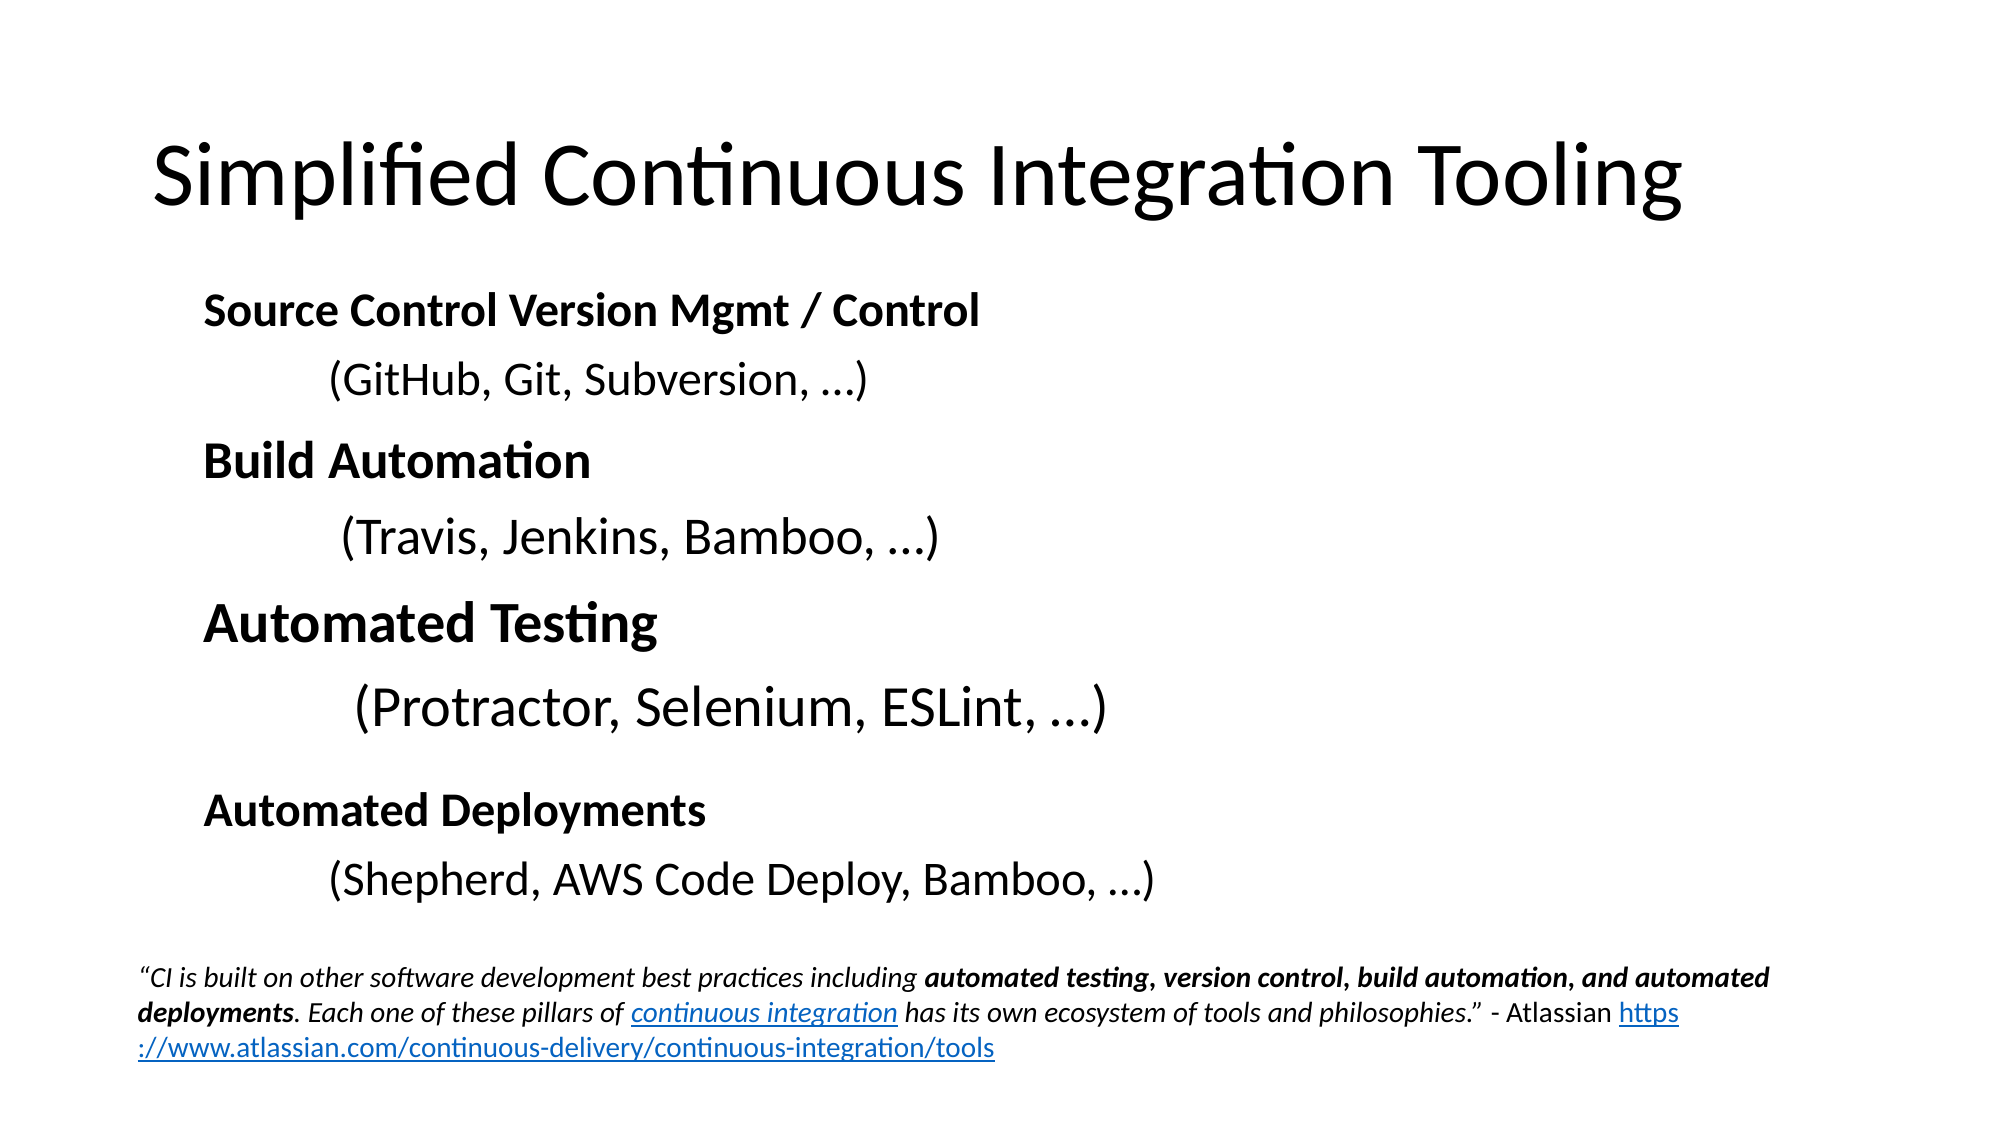

# Simplified Continuous Integration Tooling
Source Control Version Mgmt / Control
	(GitHub, Git, Subversion, …)
Build Automation
	(Travis, Jenkins, Bamboo, …)
Automated Testing
	(Protractor, Selenium, ESLint, …)

Automated Deployments
	(Shepherd, AWS Code Deploy, Bamboo, …)
“CI is built on other software development best practices including automated testing, version control, build automation, and automated deployments. Each one of these pillars of continuous integration has its own ecosystem of tools and philosophies.” - Atlassian https://www.atlassian.com/continuous-delivery/continuous-integration/tools